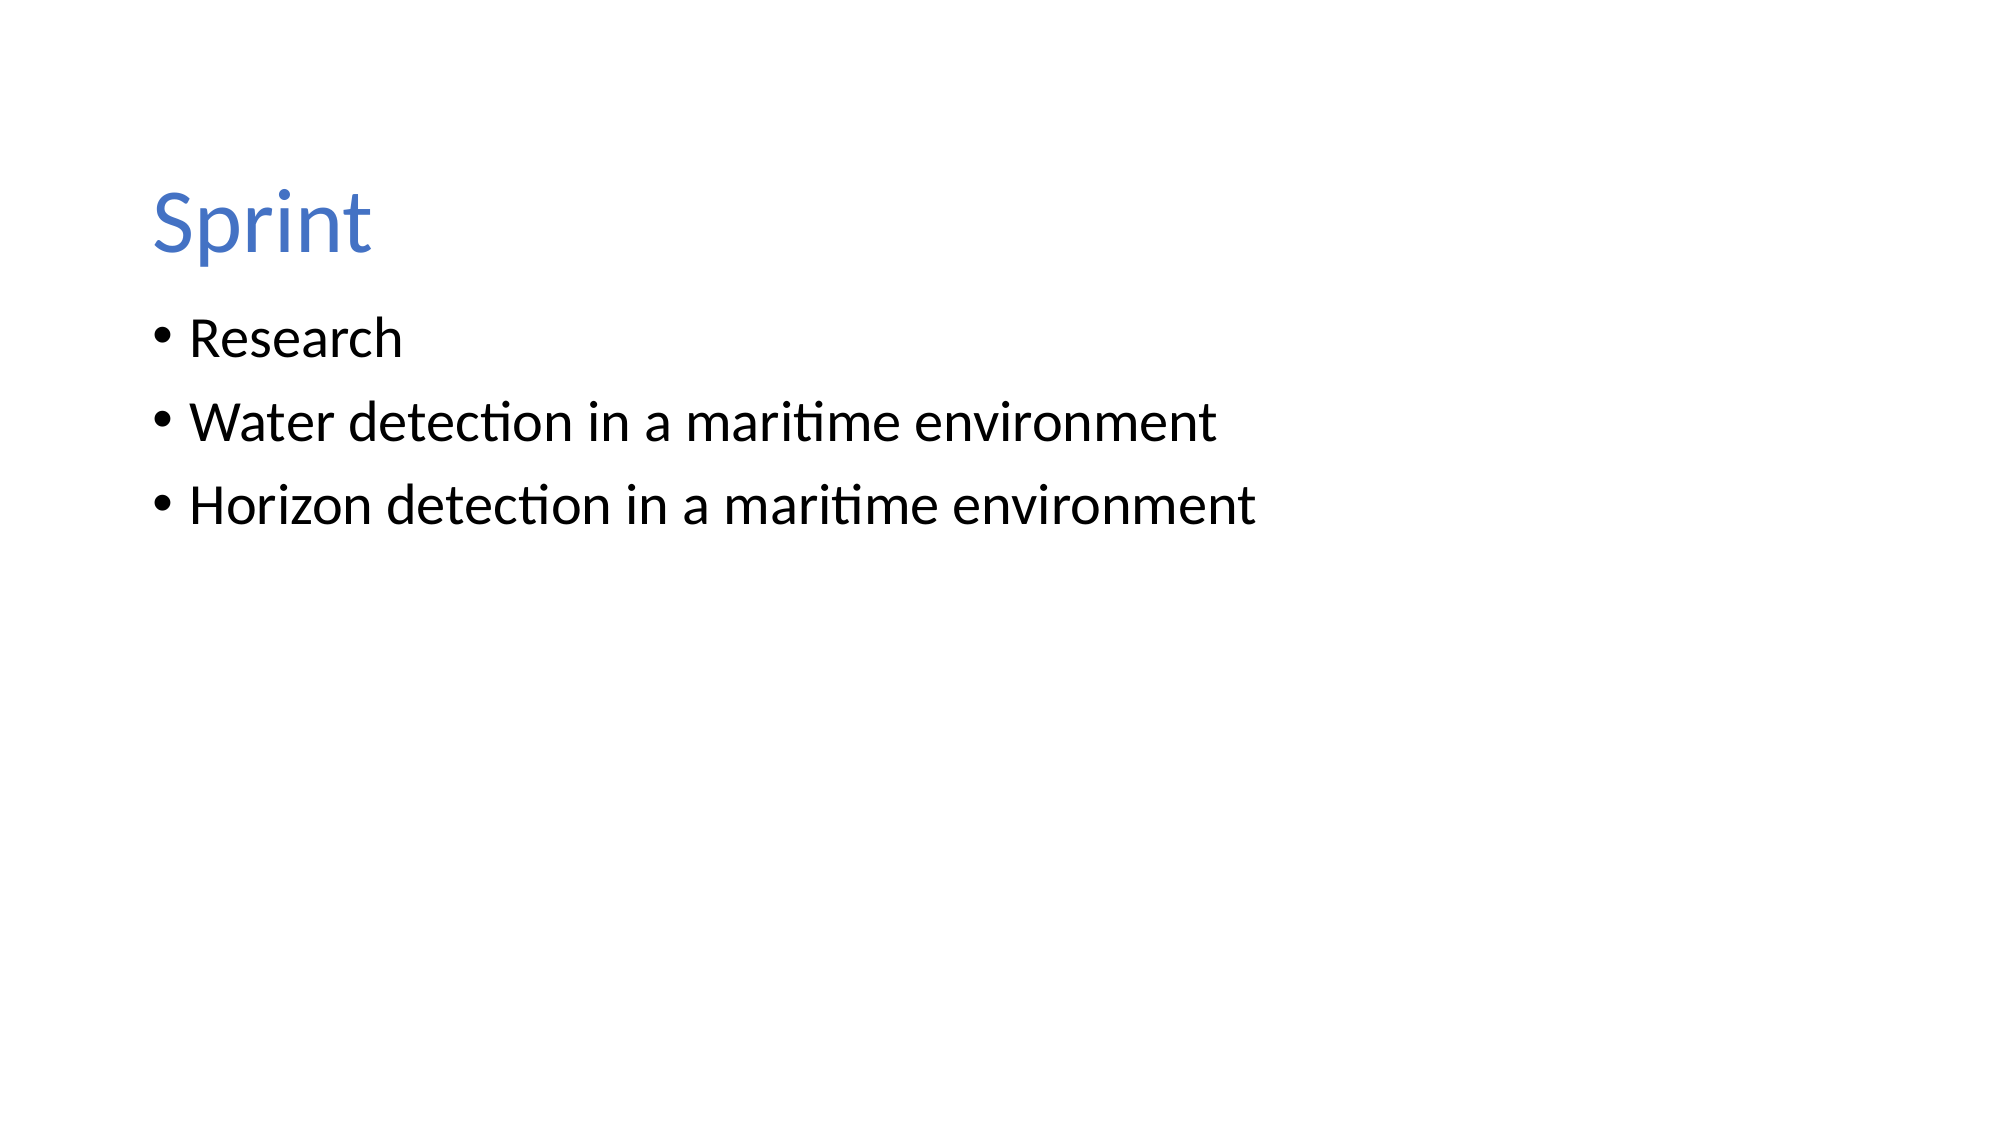

# Sprint
Research
Water detection in a maritime environment
Horizon detection in a maritime environment